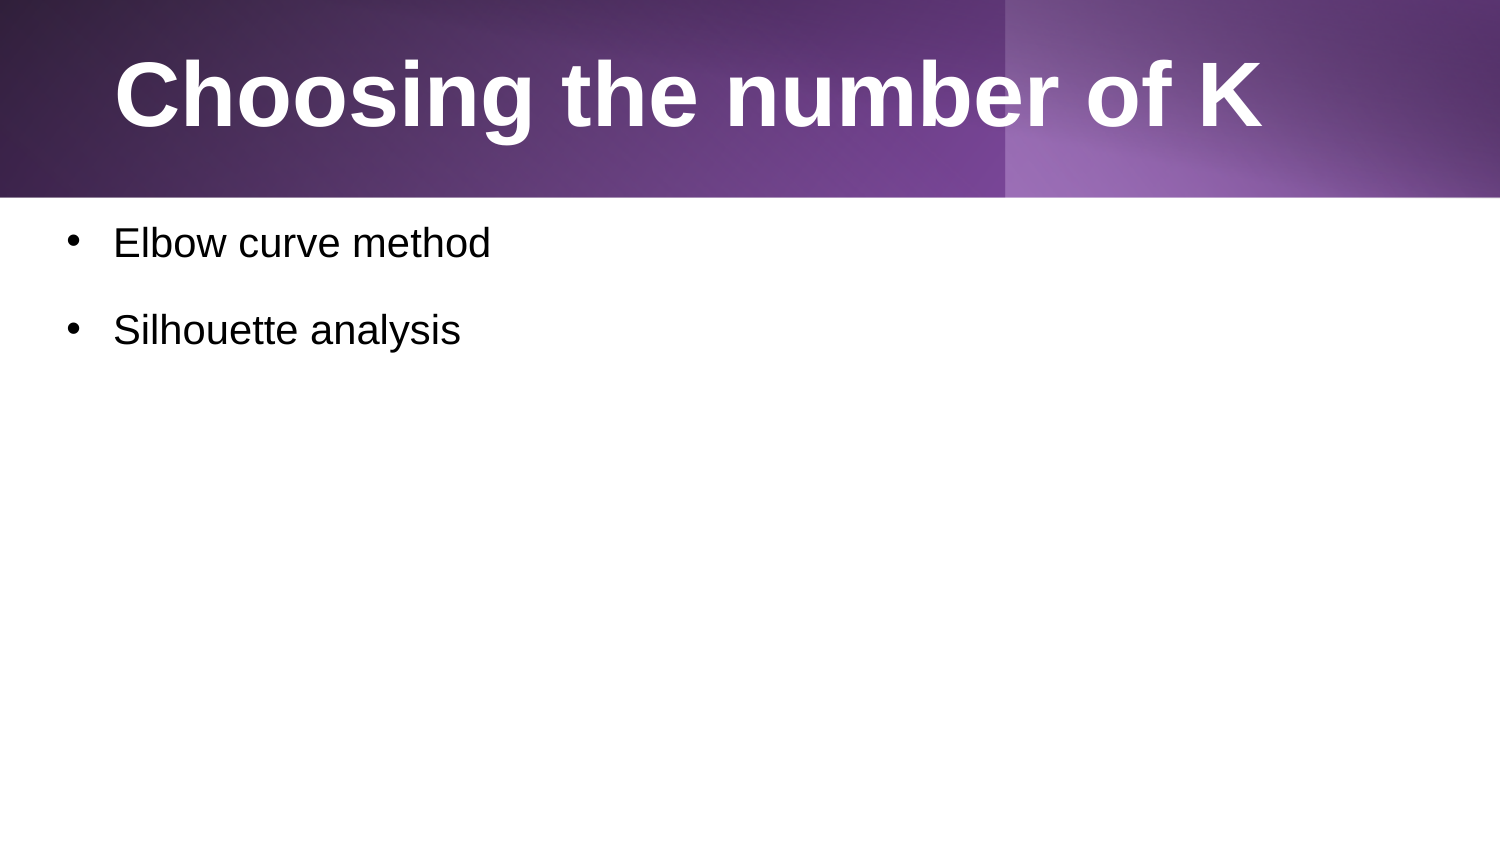

# Choosing the number of K
Elbow curve method
Silhouette analysis